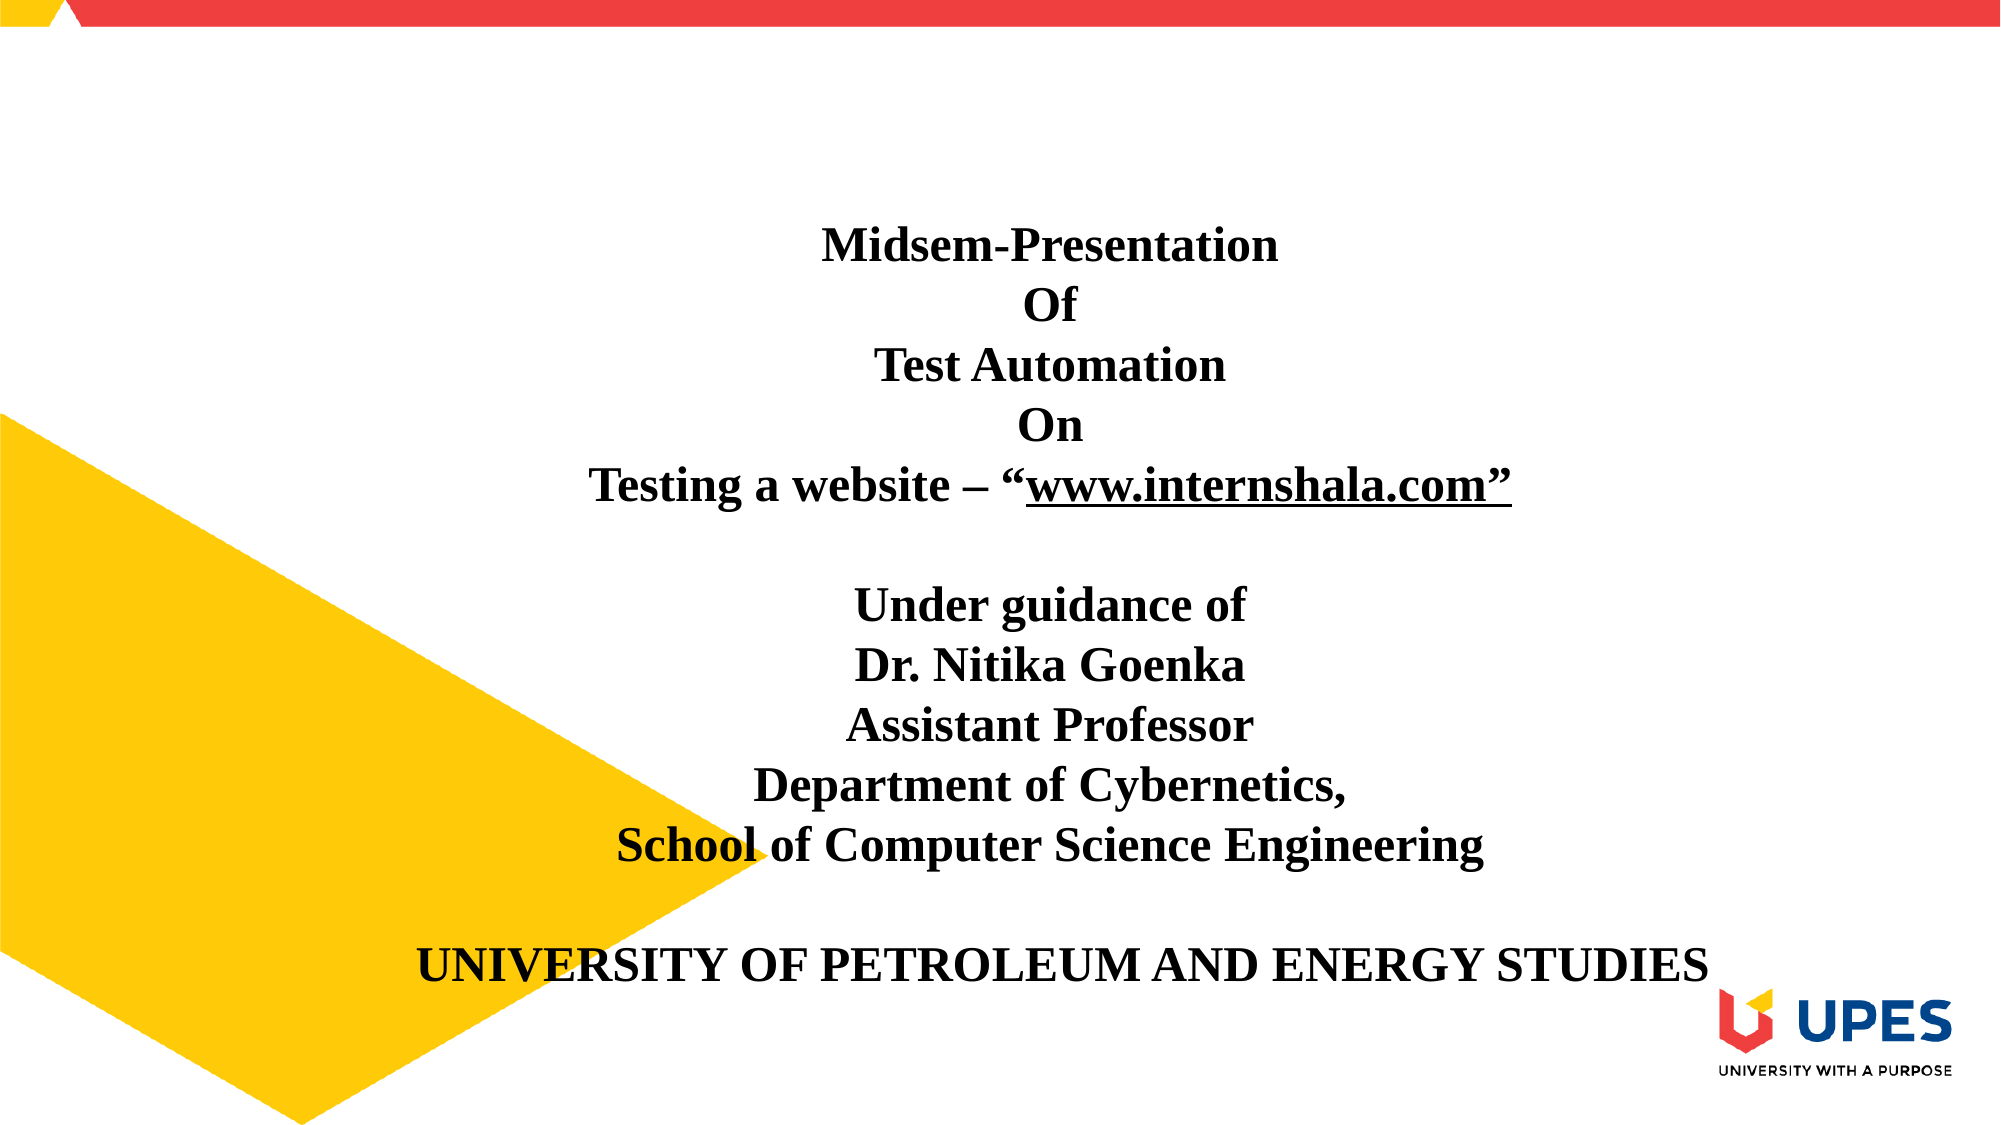

Midsem-Presentation
Of
Test Automation
On
Testing a website – “www.internshala.com”

Under guidance of
Dr. Nitika Goenka
Assistant Professor
Department of Cybernetics,
School of Computer Science Engineering

  UNIVERSITY OF PETROLEUM AND ENERGY STUDIES